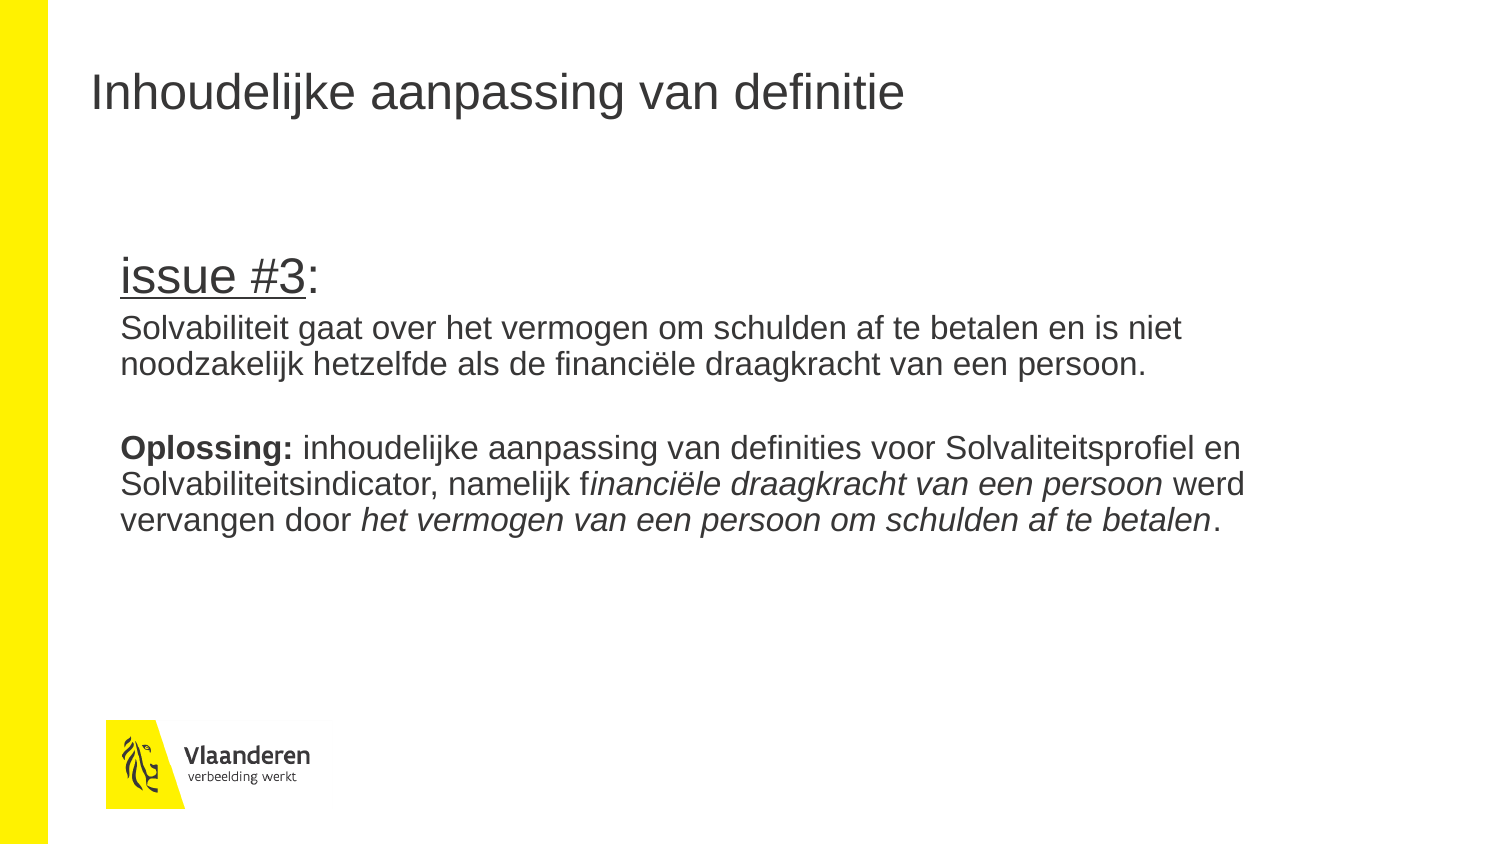

Inhoudelijke aanpassing van definitie
issue #3:
Solvabiliteit gaat over het vermogen om schulden af te betalen en is niet noodzakelijk hetzelfde als de financiële draagkracht van een persoon.

Oplossing: inhoudelijke aanpassing van definities voor Solvaliteitsprofiel en Solvabiliteitsindicator, namelijk financiële draagkracht van een persoon werd vervangen door het vermogen van een persoon om schulden af te betalen.